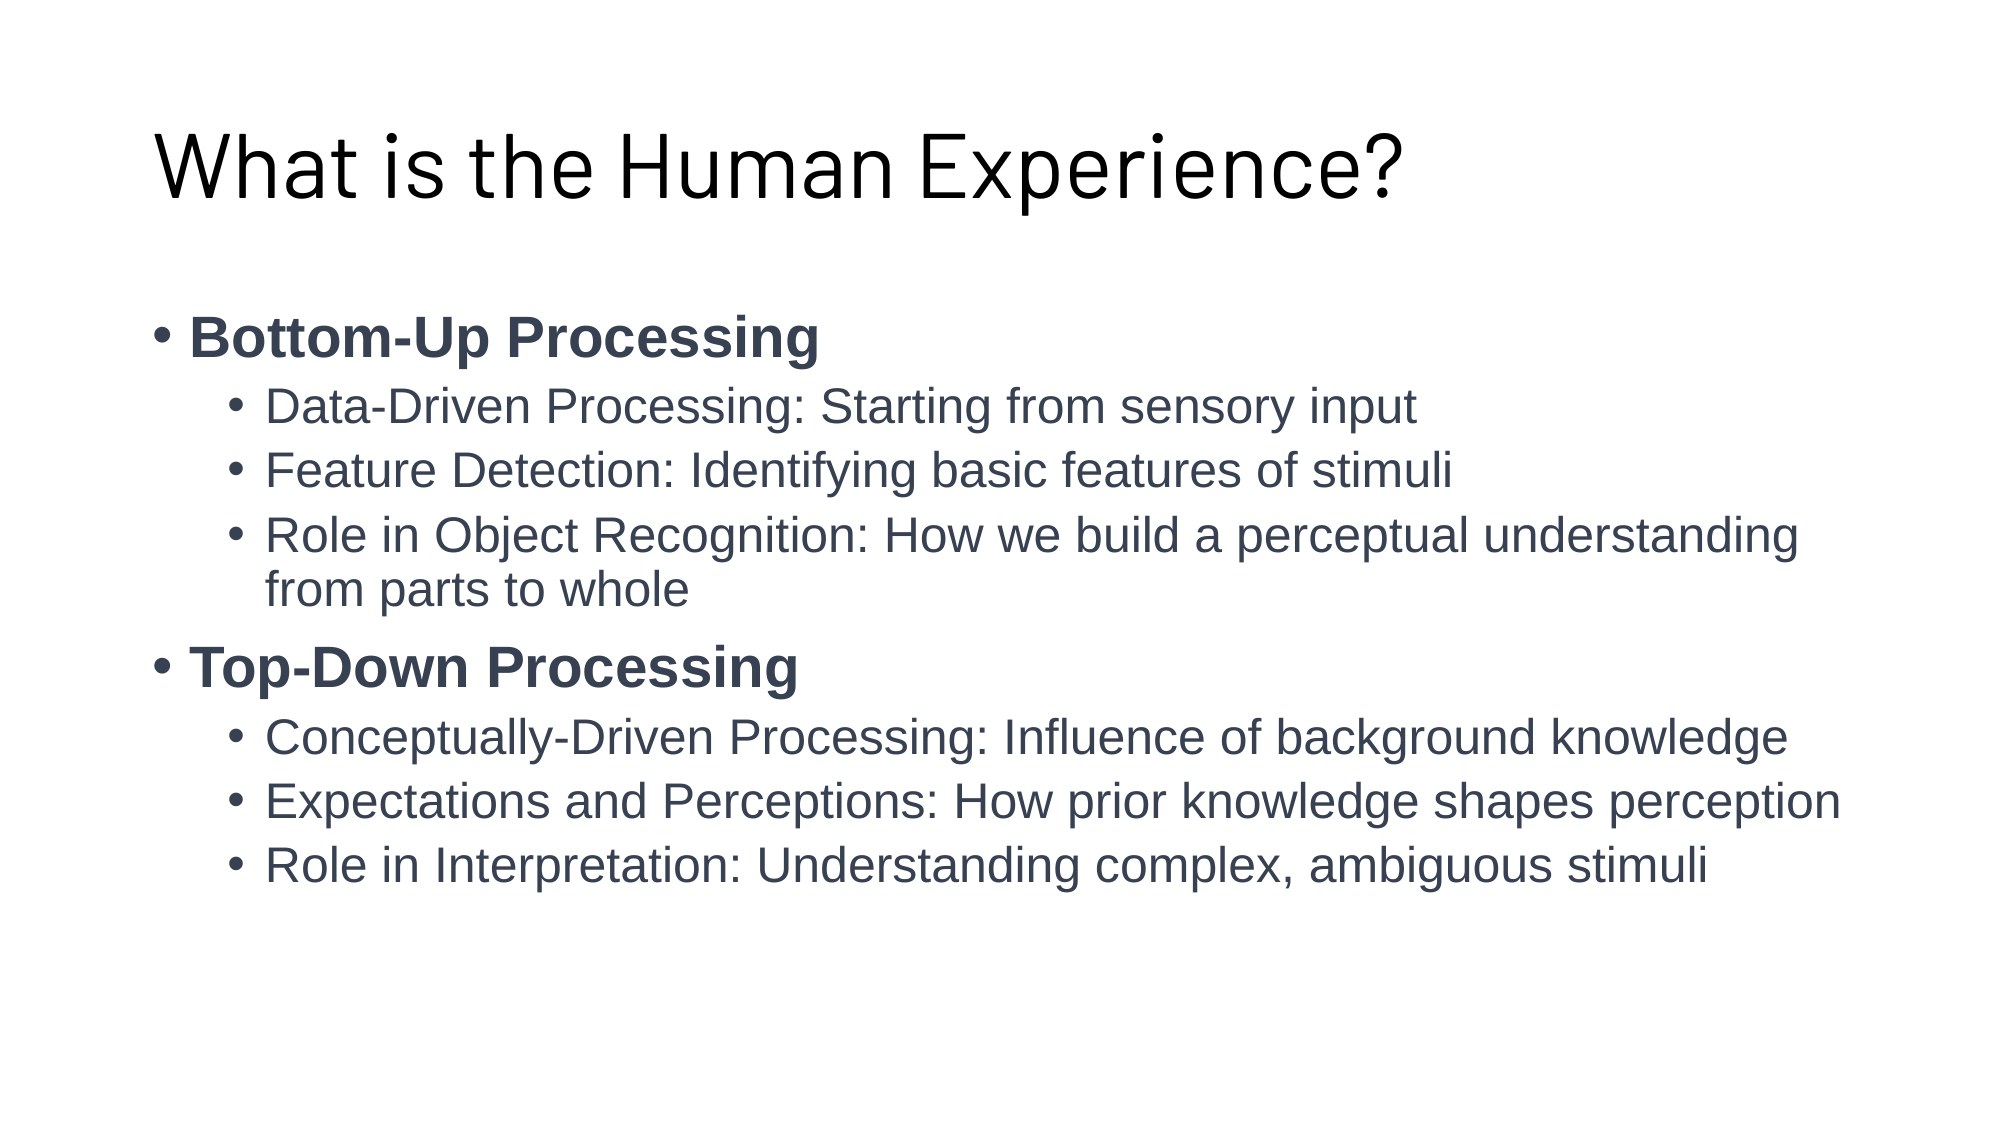

# What is the Human Experience?
Bottom-Up Processing
Data-Driven Processing: Starting from sensory input
Feature Detection: Identifying basic features of stimuli
Role in Object Recognition: How we build a perceptual understanding from parts to whole
Top-Down Processing
Conceptually-Driven Processing: Influence of background knowledge
Expectations and Perceptions: How prior knowledge shapes perception
Role in Interpretation: Understanding complex, ambiguous stimuli